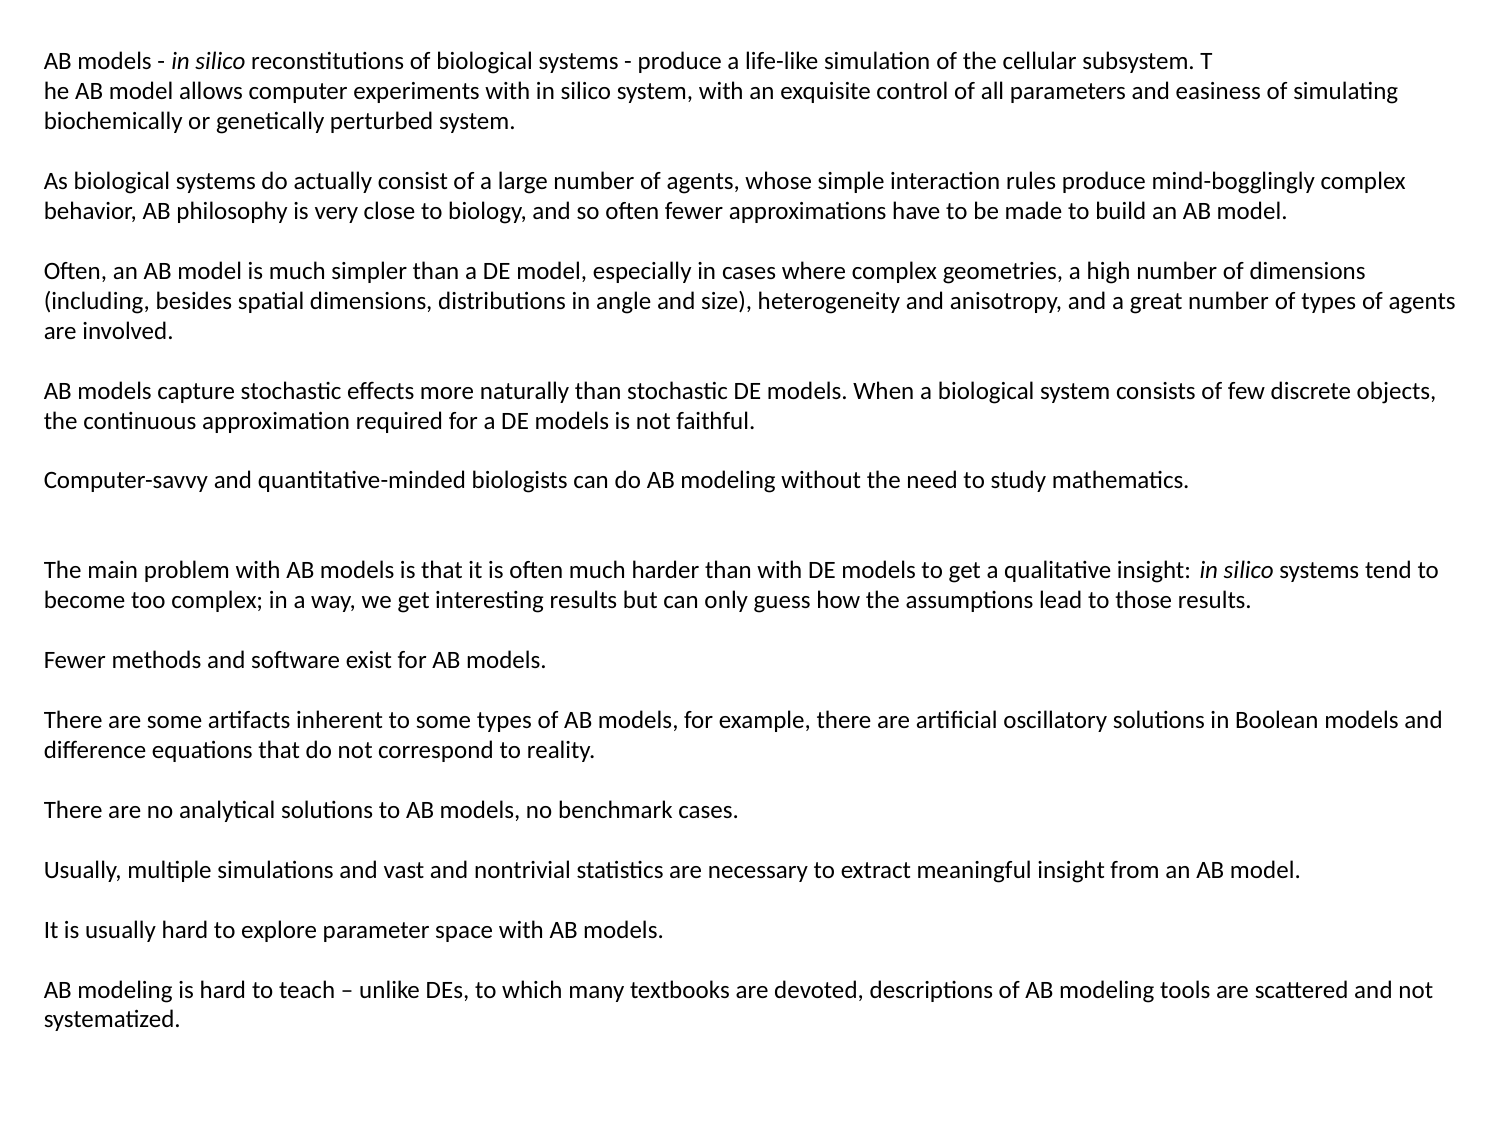

AB models - in silico reconstitutions of biological systems - produce a life-like simulation of the cellular subsystem. T
he AB model allows computer experiments with in silico system, with an exquisite control of all parameters and easiness of simulating
biochemically or genetically perturbed system.

As biological systems do actually consist of a large number of agents, whose simple interaction rules produce mind-bogglingly complex
behavior, AB philosophy is very close to biology, and so often fewer approximations have to be made to build an AB model.

Often, an AB model is much simpler than a DE model, especially in cases where complex geometries, a high number of dimensions
(including, besides spatial dimensions, distributions in angle and size), heterogeneity and anisotropy, and a great number of types of agents
are involved.

AB models capture stochastic effects more naturally than stochastic DE models. When a biological system consists of few discrete objects,
the continuous approximation required for a DE models is not faithful.

Computer-savvy and quantitative-minded biologists can do AB modeling without the need to study mathematics.

The main problem with AB models is that it is often much harder than with DE models to get a qualitative insight: in silico systems tend to
become too complex; in a way, we get interesting results but can only guess how the assumptions lead to those results.

Fewer methods and software exist for AB models.

There are some artifacts inherent to some types of AB models, for example, there are artificial oscillatory solutions in Boolean models and
difference equations that do not correspond to reality.

There are no analytical solutions to AB models, no benchmark cases.

Usually, multiple simulations and vast and nontrivial statistics are necessary to extract meaningful insight from an AB model.

It is usually hard to explore parameter space with AB models.

AB modeling is hard to teach – unlike DEs, to which many textbooks are devoted, descriptions of AB modeling tools are scattered and not
systematized.